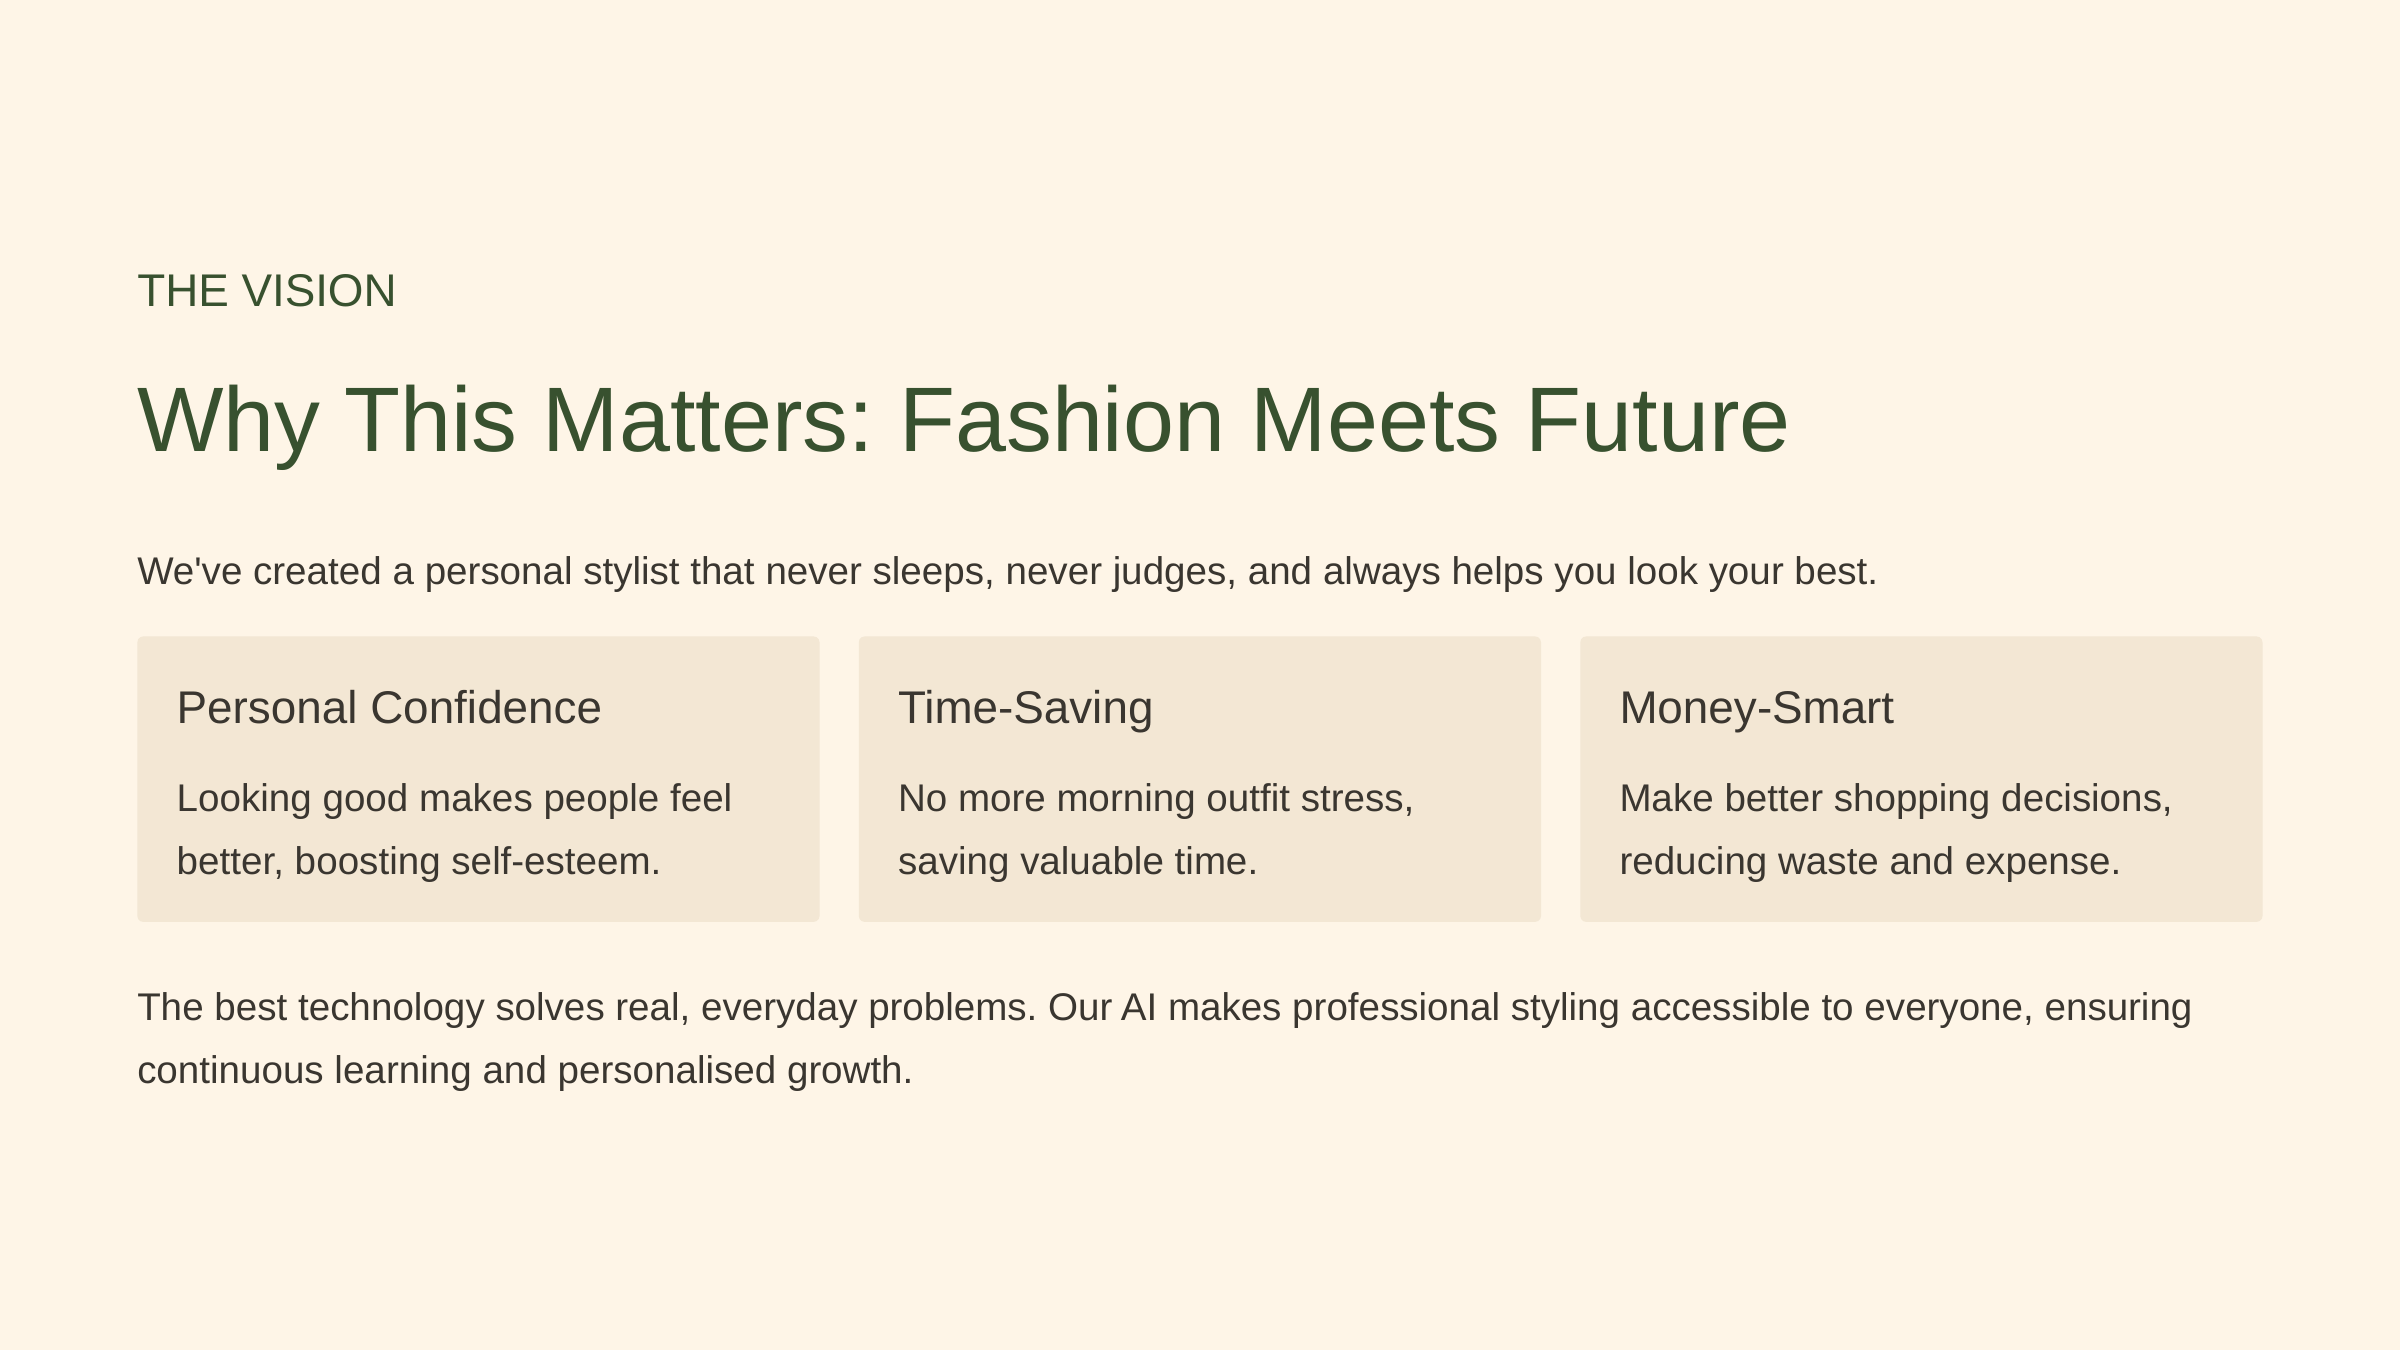

THE VISION
Why This Matters: Fashion Meets Future
We've created a personal stylist that never sleeps, never judges, and always helps you look your best.

Personal Confidence
Time-Saving
Money-Smart
Looking good makes people feel better, boosting self-esteem.
No more morning outfit stress, saving valuable time.
Make better shopping decisions, reducing waste and expense.
The best technology solves real, everyday problems. Our AI makes professional styling accessible to everyone, ensuring continuous learning and personalised growth.